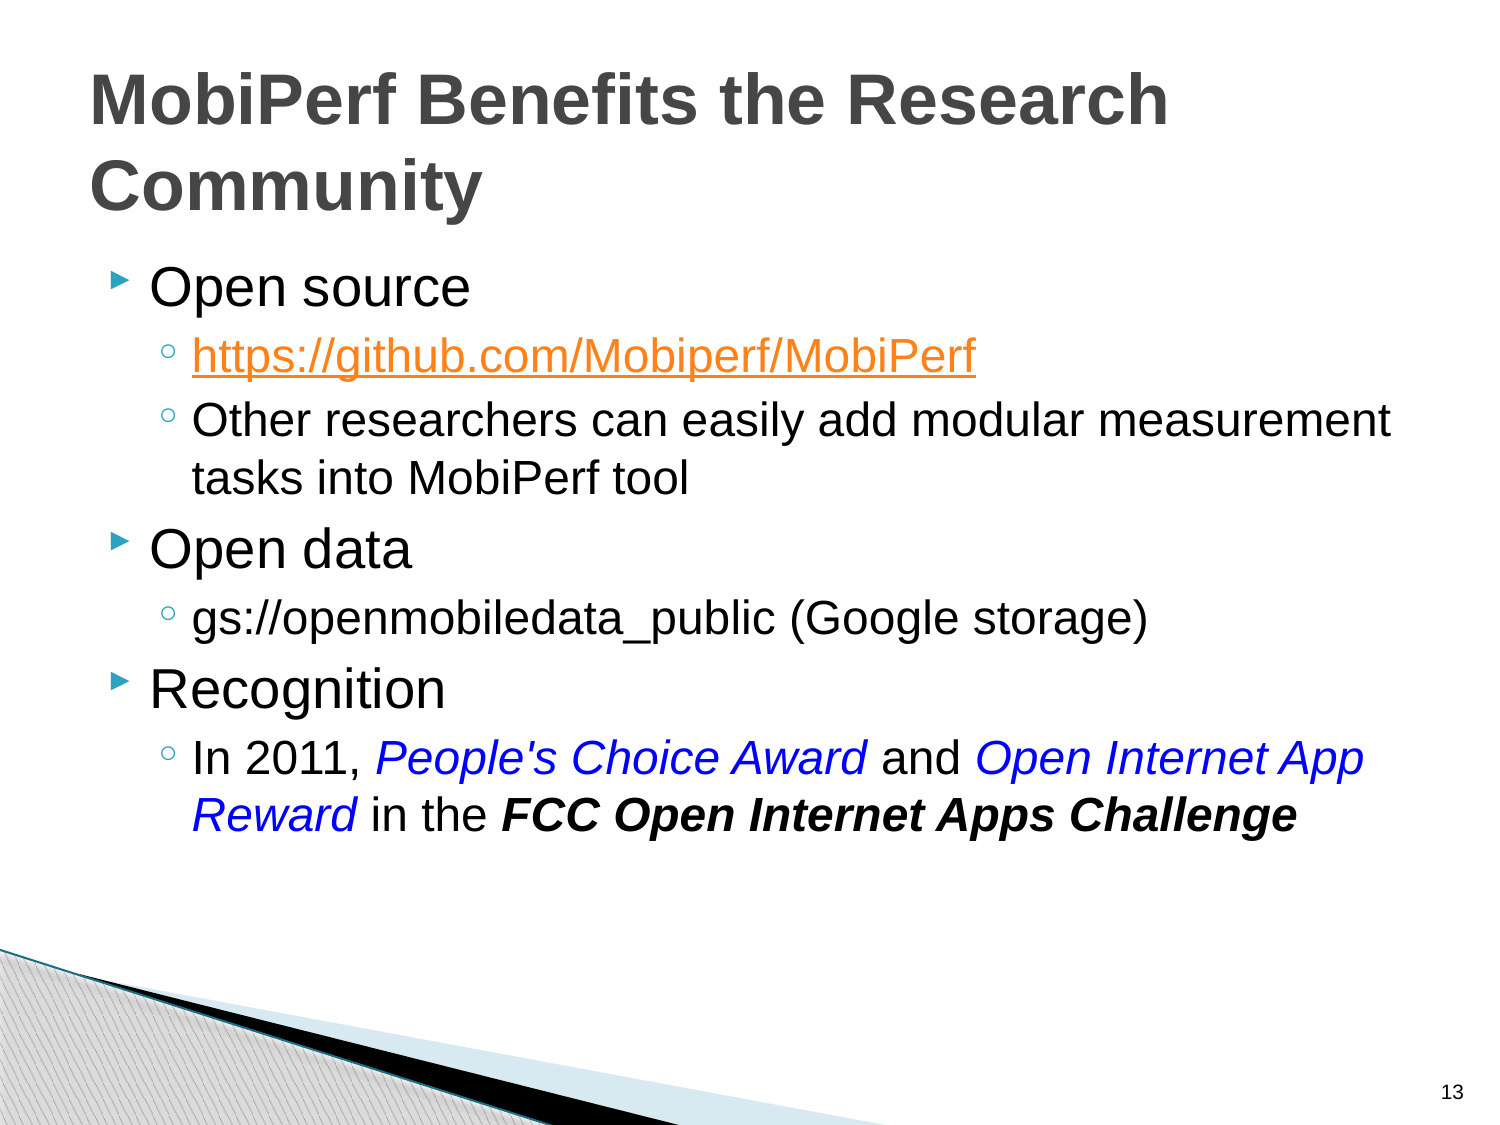

# MobiPerf Benefits the Research Community
Open source
https://github.com/Mobiperf/MobiPerf
Other researchers can easily add modular measurement tasks into MobiPerf tool
Open data
gs://openmobiledata_public (Google storage)
Recognition
In 2011, People's Choice Award and Open Internet App Reward in the FCC Open Internet Apps Challenge
13